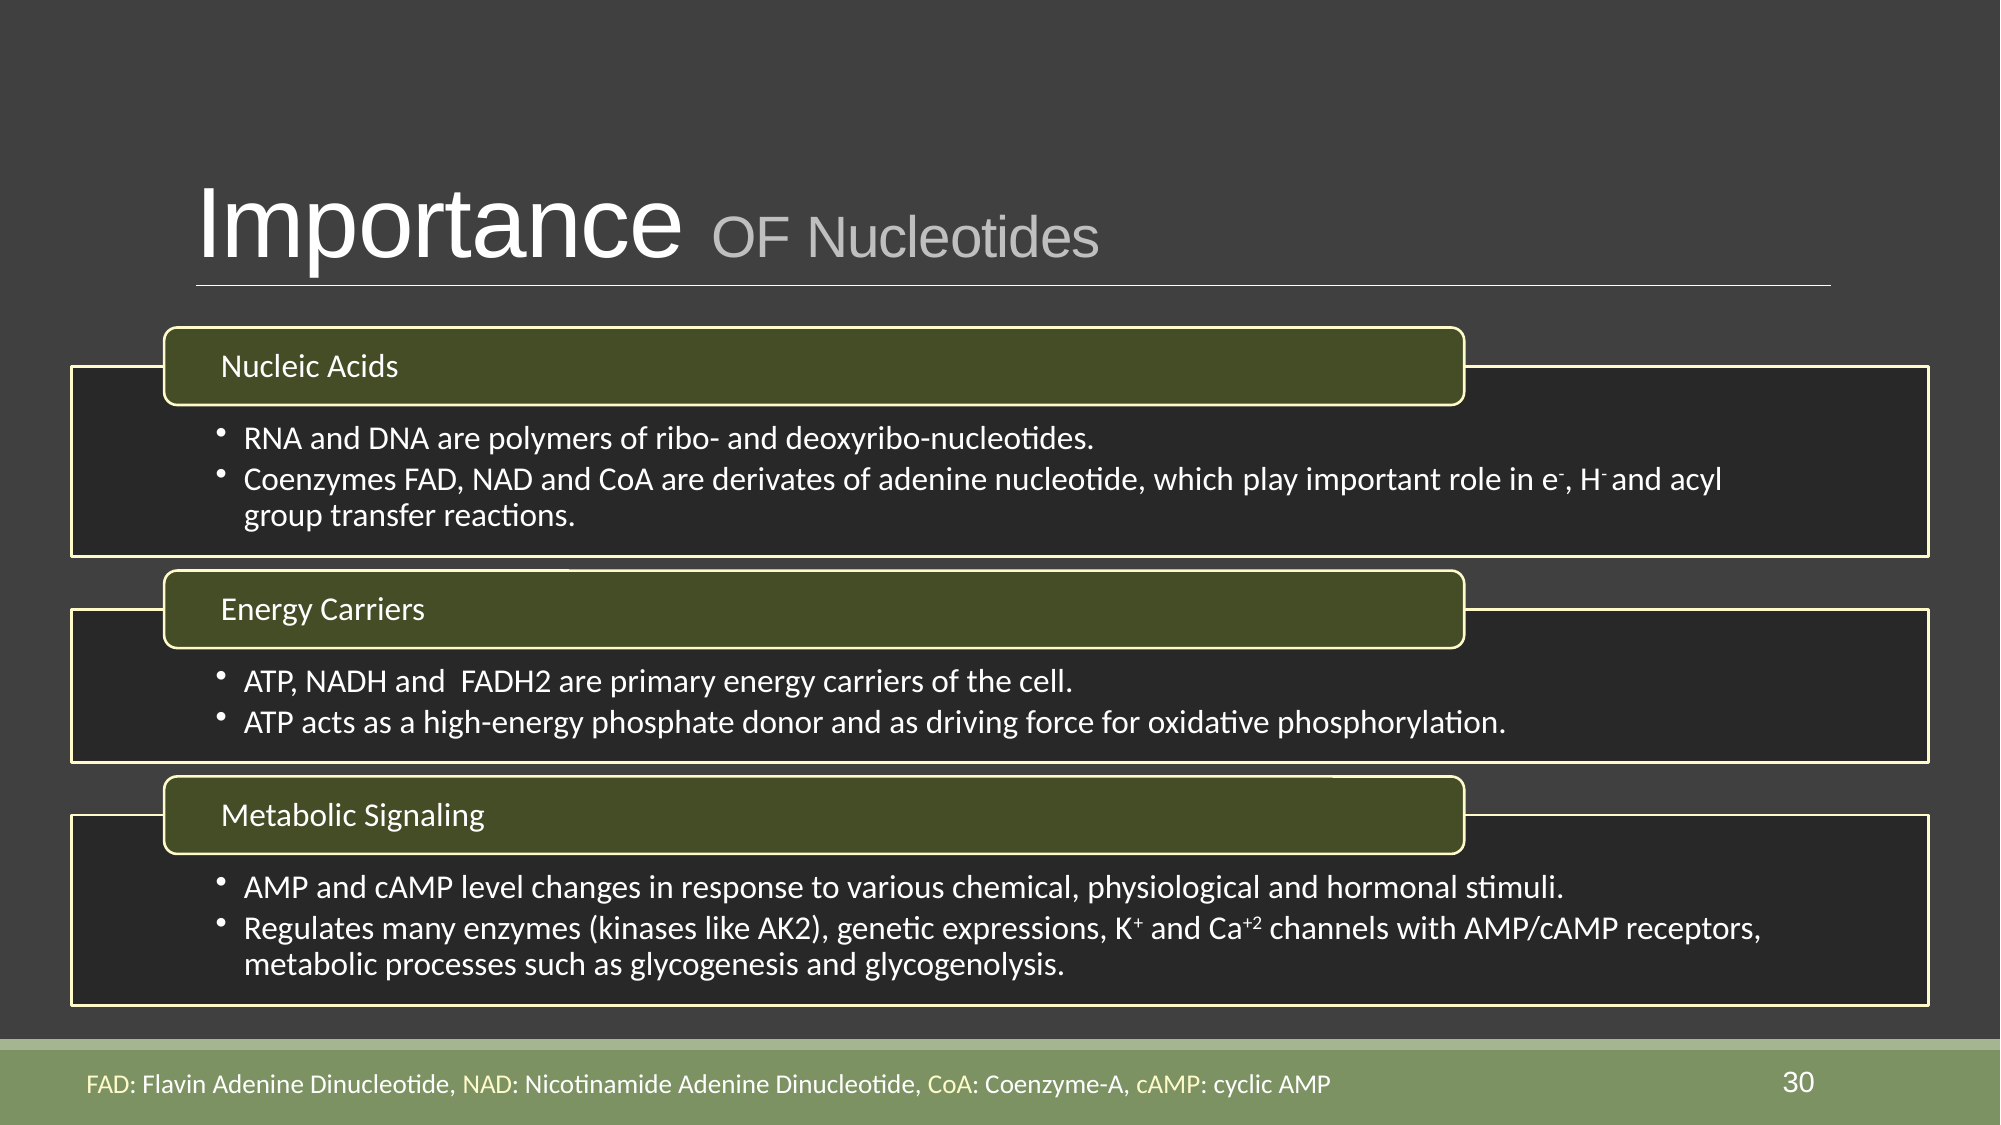

# Importance of Nucleotides
RNA and DNA are polymers of ribo- and deoxyribo-nucleotides.
Coenzymes FAD, NAD and CoA are derivates of adenine nucleotide, which play important role in e-, H- and acyl group transfer reactions.
Nucleic Acids
ATP, NADH and  FADH2 are primary energy carriers of the cell.
ATP acts as a high-energy phosphate donor and as driving force for oxidative phosphorylation.
Energy Carriers
AMP and cAMP level changes in response to various chemical, physiological and hormonal stimuli.
Regulates many enzymes (kinases like AK2), genetic expressions, K+ and Ca+2 channels with AMP/cAMP receptors, metabolic processes such as glycogenesis and glycogenolysis.
Metabolic Signaling
30
FAD: Flavin Adenine Dinucleotide, NAD: Nicotinamide Adenine Dinucleotide, CoA: Coenzyme-A, cAMP: cyclic AMP